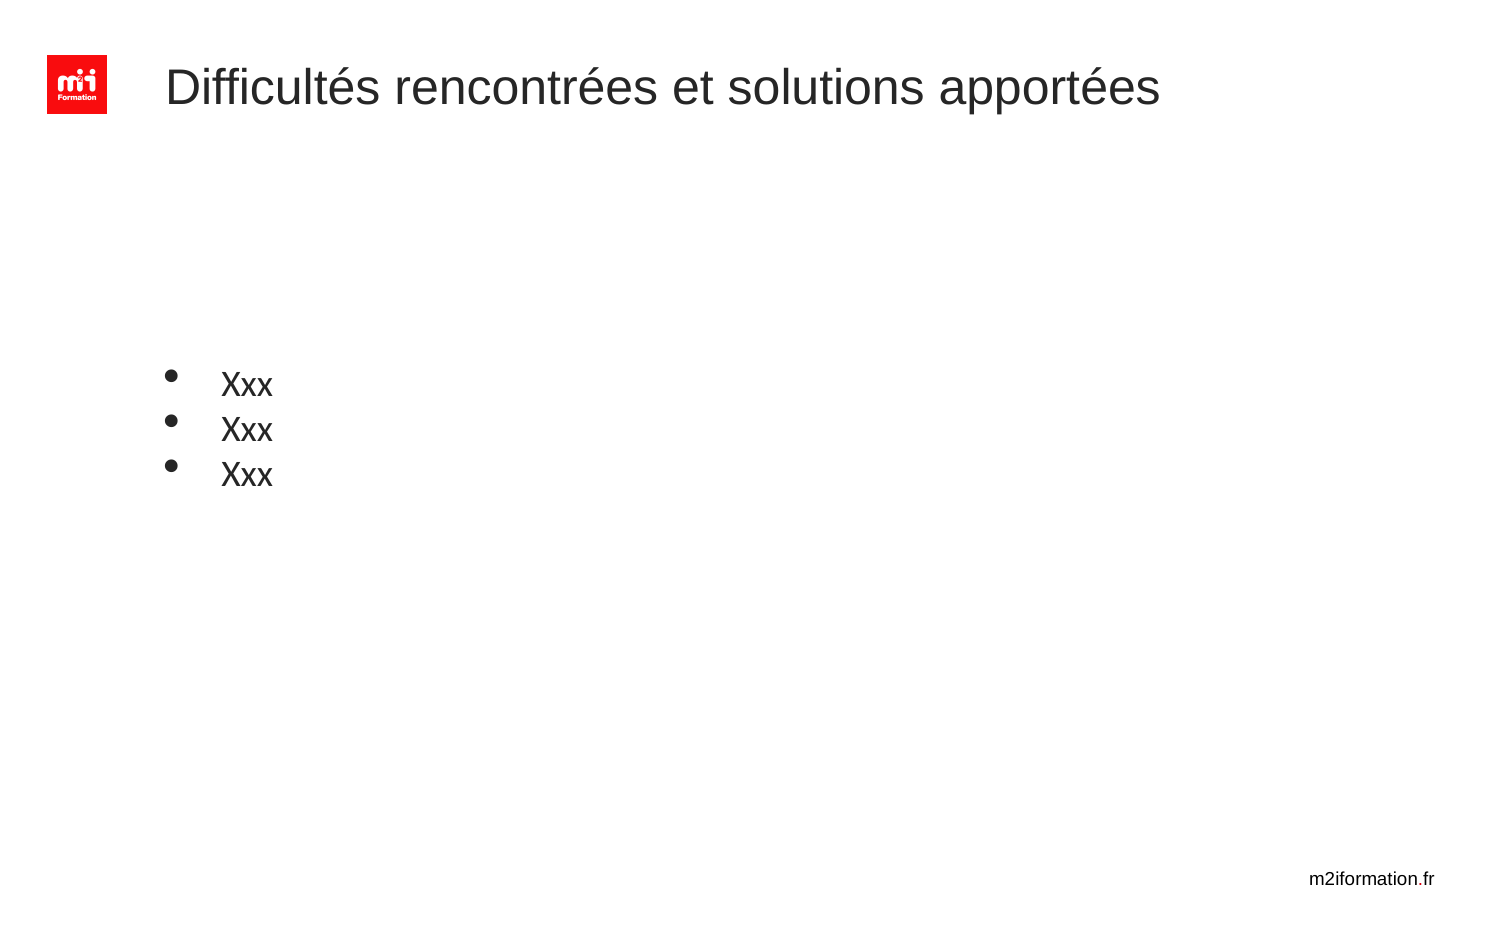

# Difficultés rencontrées et solutions apportées
Xxx
Xxx
Xxx